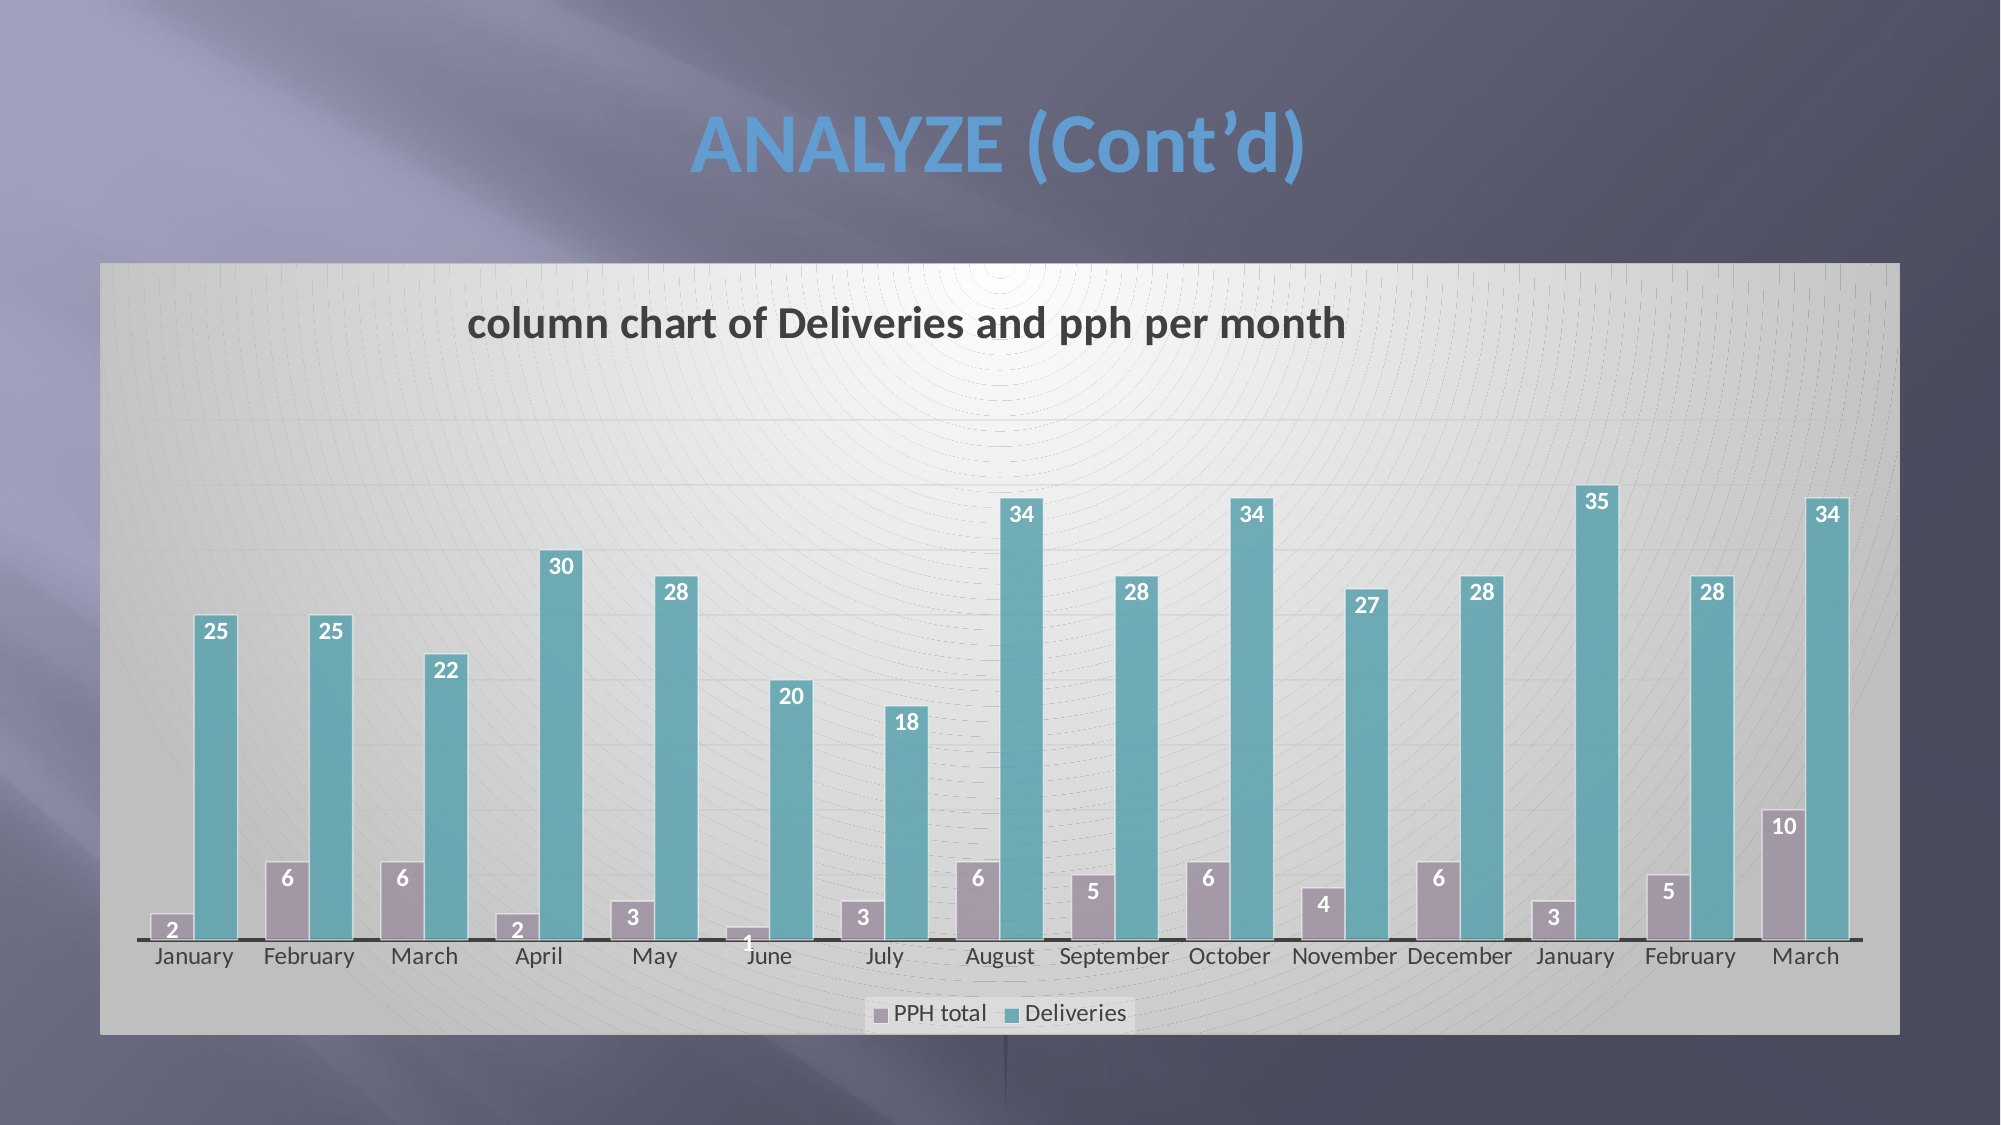

# ANALYZE (Cont’d)

### Chart: column chart of Deliveries and pph per month

| Category | PPH total | Deliveries |
|---|---|---|
| January | 2.0 | 25.0 |
| February | 6.0 | 25.0 |
| March | 6.0 | 22.0 |
| April | 2.0 | 30.0 |
| May | 3.0 | 28.0 |
| June | 1.0 | 20.0 |
| July | 3.0 | 18.0 |
| August | 6.0 | 34.0 |
| September | 5.0 | 28.0 |
| October | 6.0 | 34.0 |
| November | 4.0 | 27.0 |
| December | 6.0 | 28.0 |
| January | 3.0 | 35.0 |
| February | 5.0 | 28.0 |
| March | 10.0 | 34.0 |